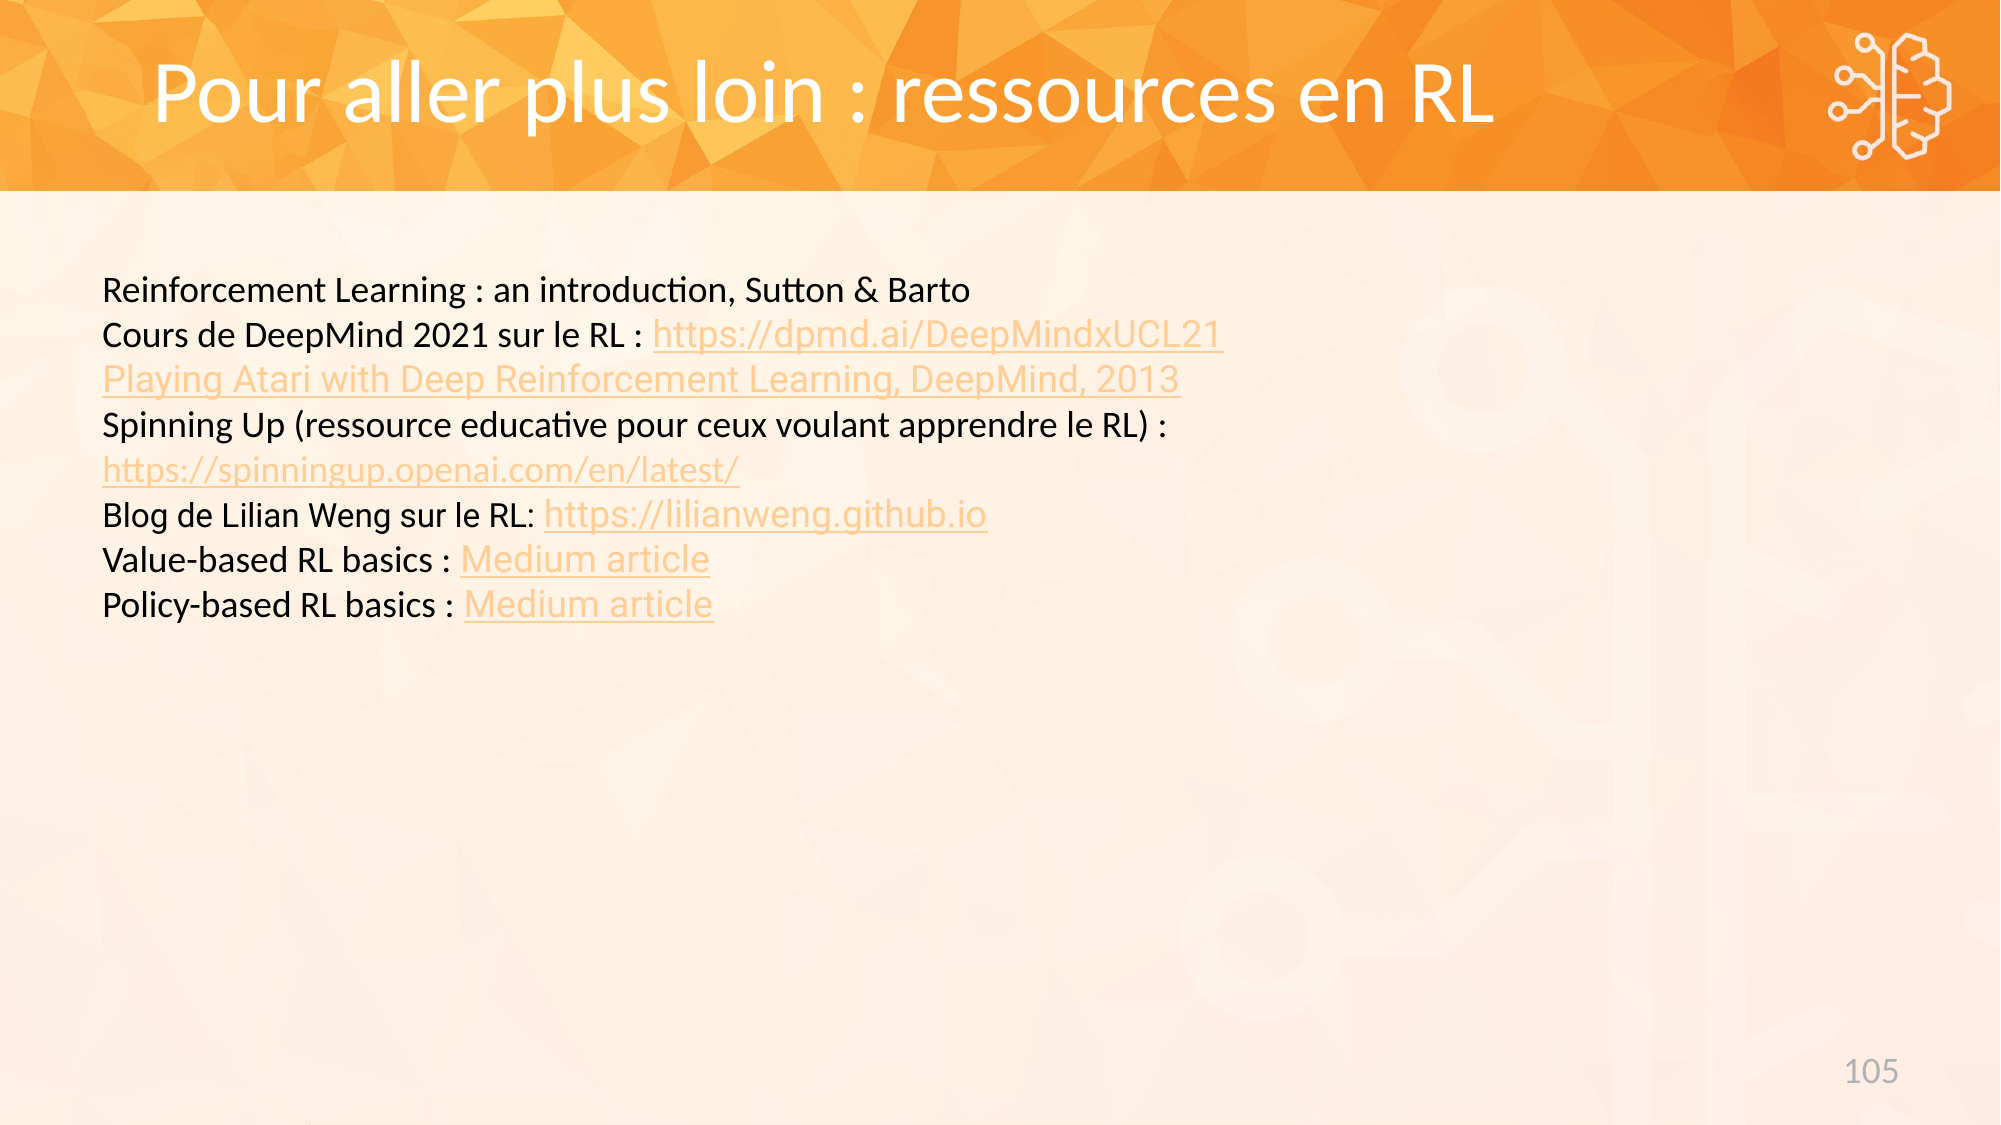

Pour aller plus loin : ressources en RL
Reinforcement Learning : an introduction, Sutton & Barto
Cours de DeepMind 2021 sur le RL : https://dpmd.ai/DeepMindxUCL21
Playing Atari with Deep Reinforcement Learning, DeepMind, 2013
Spinning Up (ressource educative pour ceux voulant apprendre le RL) :
https://spinningup.openai.com/en/latest/
Blog de Lilian Weng sur le RL: https://lilianweng.github.io
Value-based RL basics : Medium article
Policy-based RL basics : Medium article

105